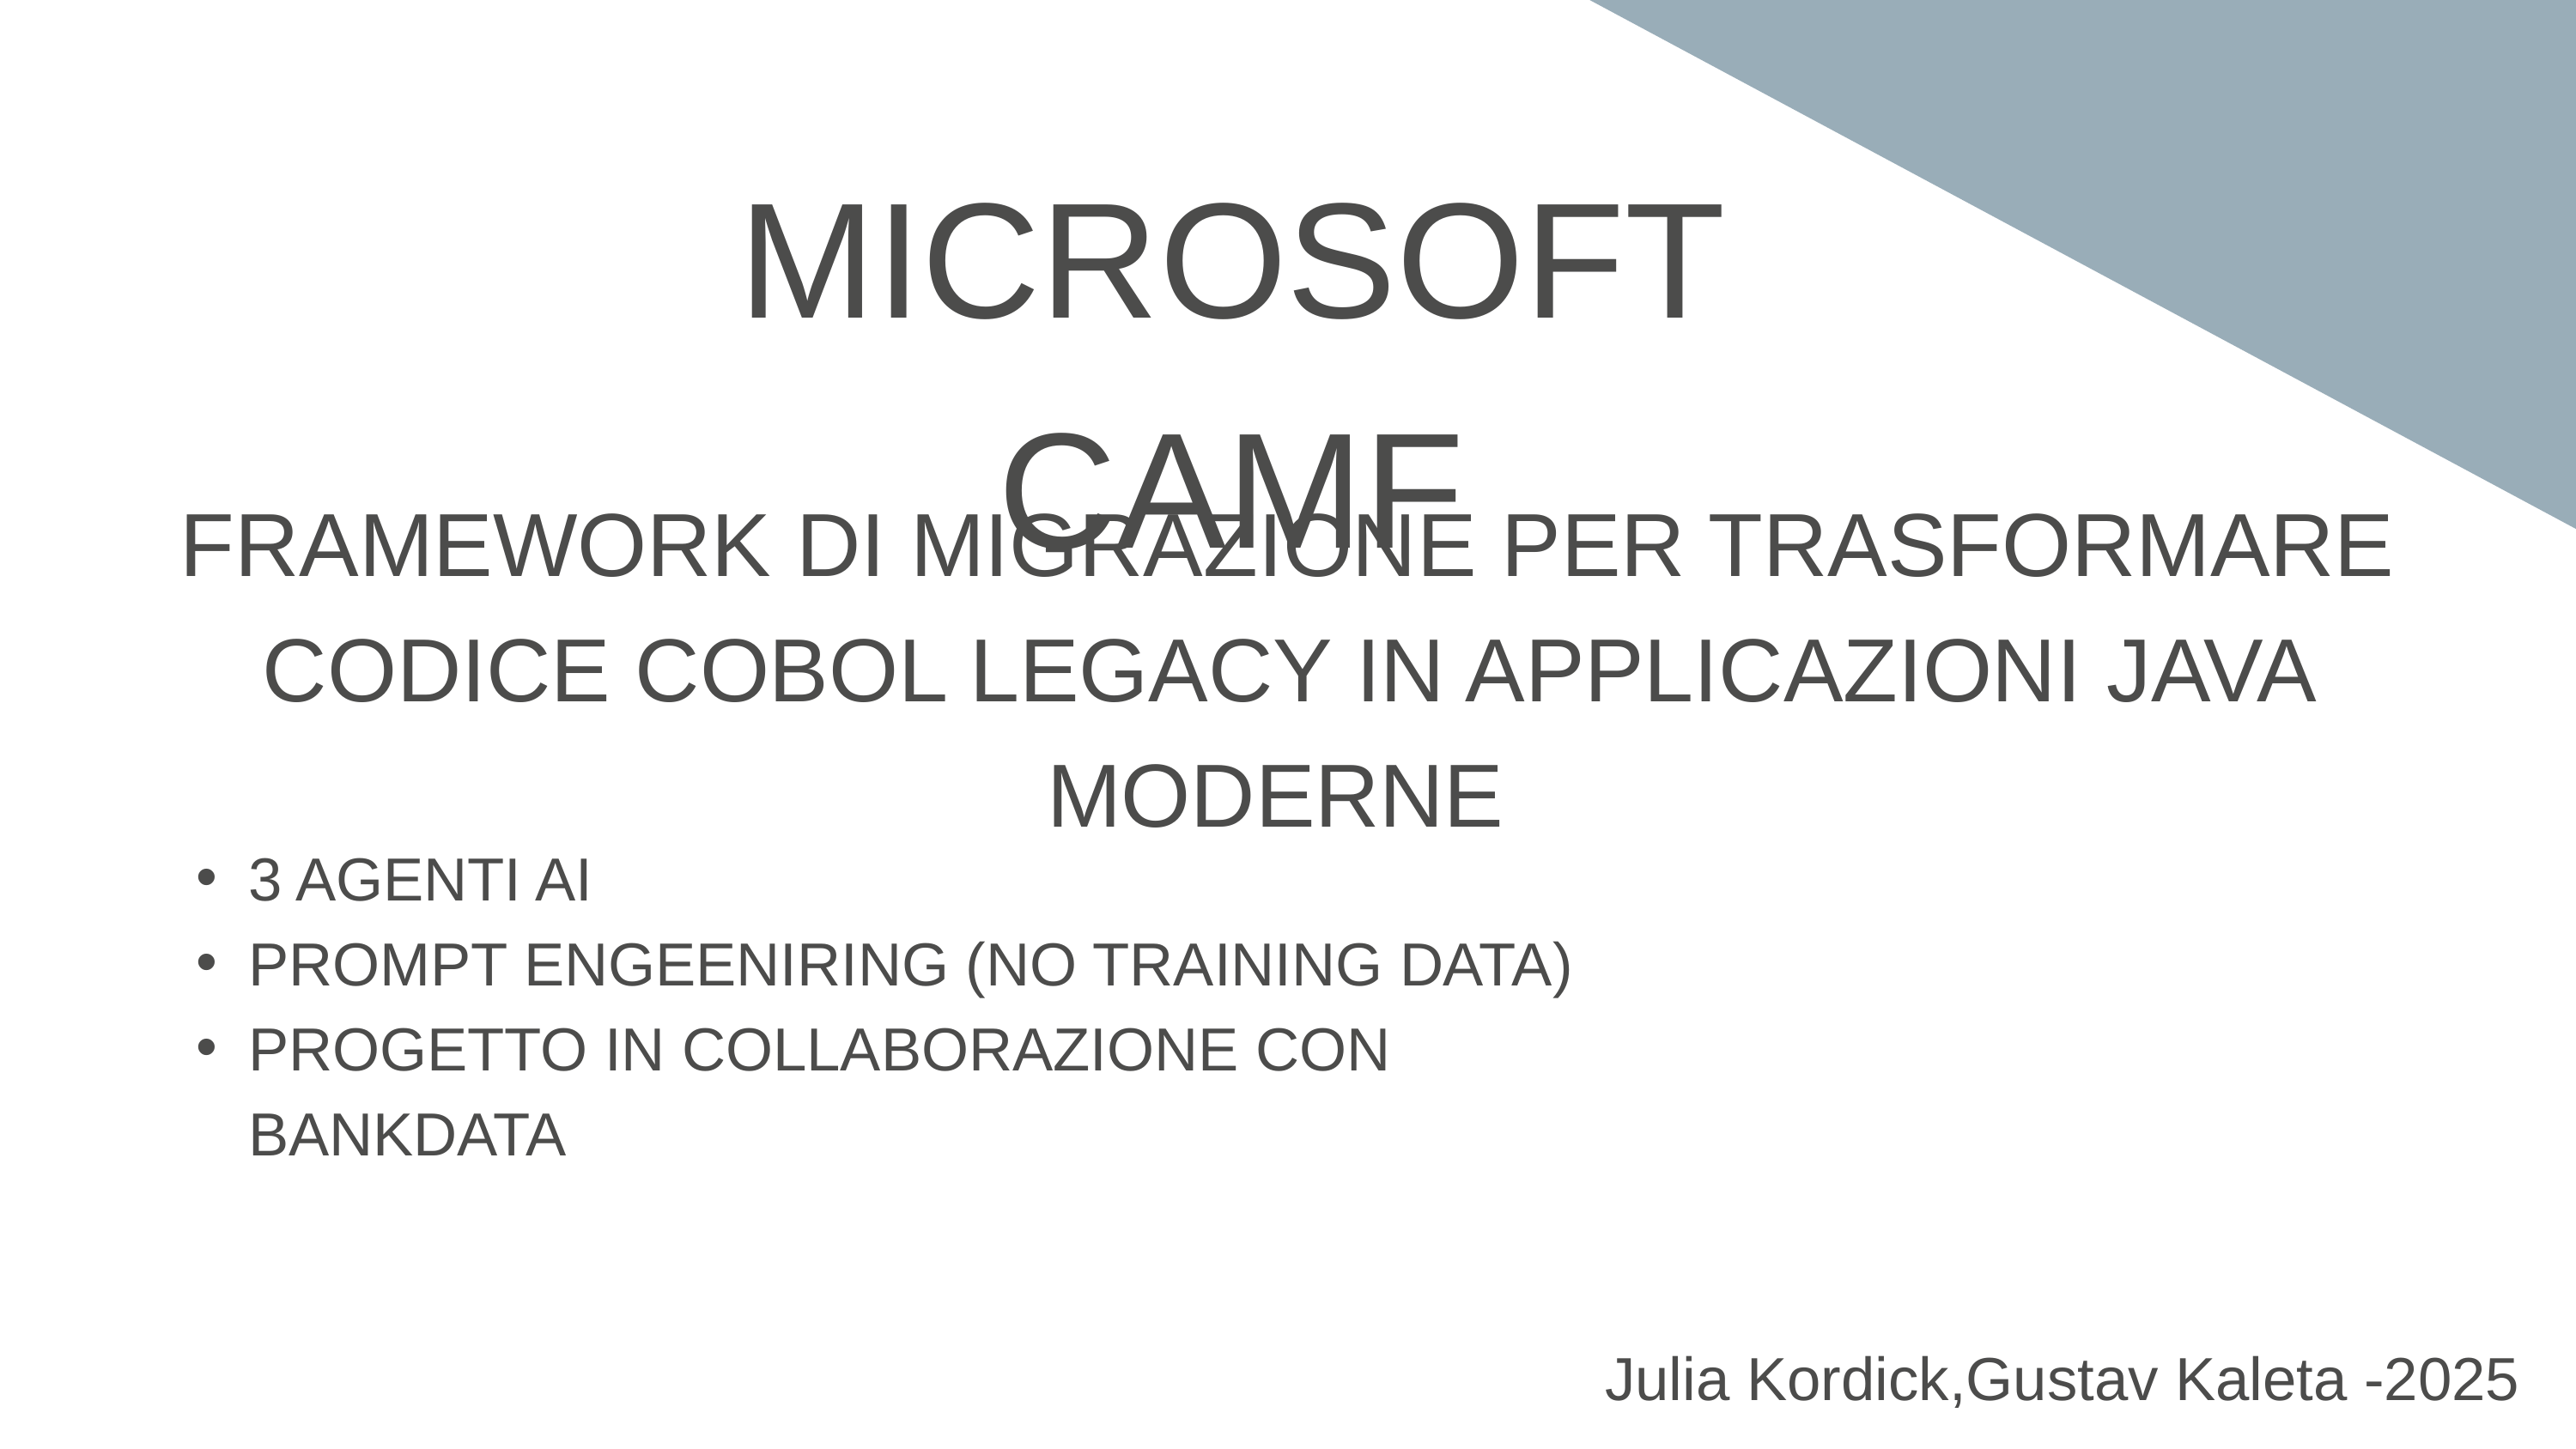

MICROSOFT CAMF
FRAMEWORK DI MIGRAZIONE PER TRASFORMARE CODICE COBOL LEGACY IN APPLICAZIONI JAVA MODERNE
3 AGENTI AI
PROMPT ENGEENIRING (NO TRAINING DATA)
PROGETTO IN COLLABORAZIONE CON BANKDATA

Julia Kordick,Gustav Kaleta -2025